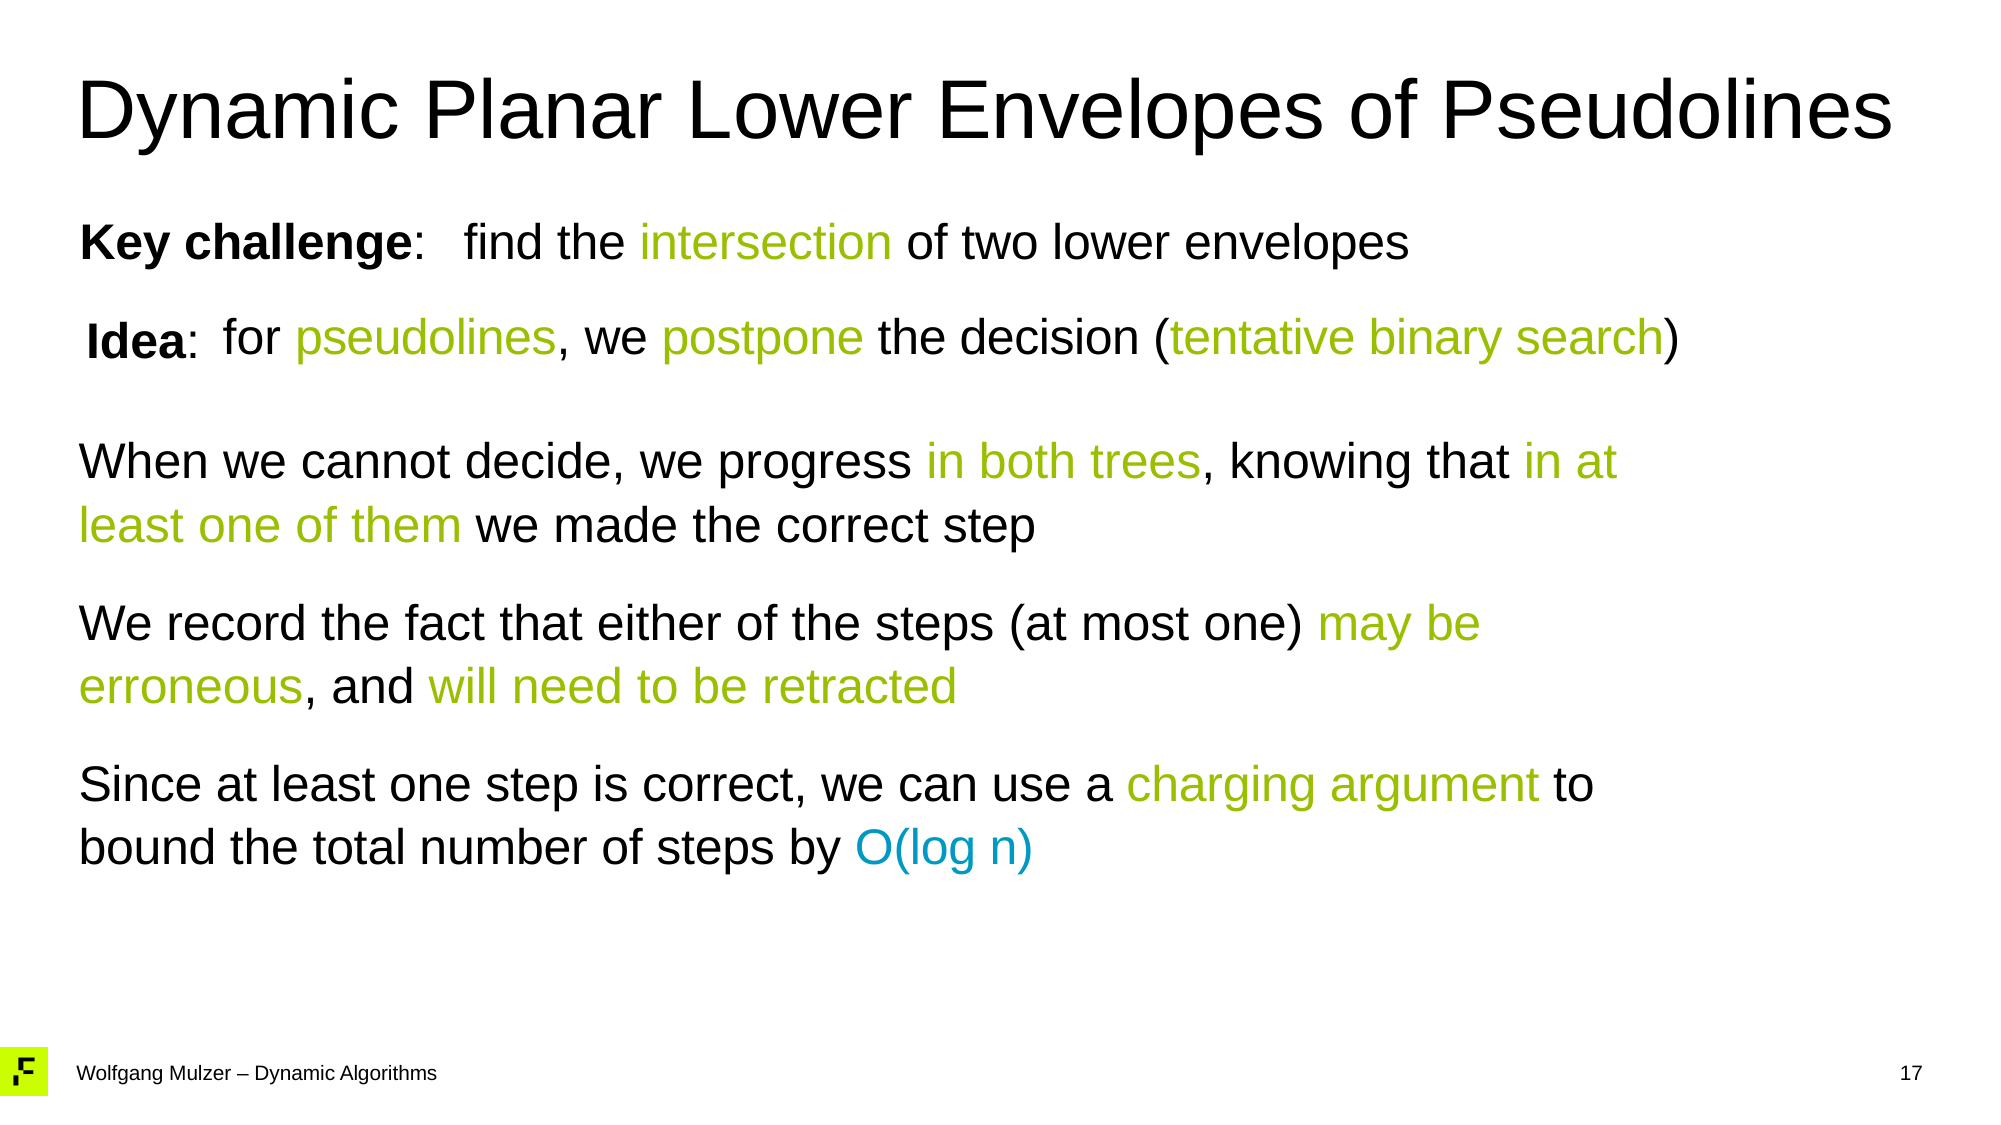

# Dynamic Planar Lower Envelopes of Pseudolines
Key challenge:
find the intersection of two lower envelopes
Idea:
for pseudolines, we postpone the decision (tentative binary search)
When we cannot decide, we progress in both trees, knowing that in at least one of them we made the correct step
We record the fact that either of the steps (at most one) may be erroneous, and will need to be retracted
Since at least one step is correct, we can use a charging argument to bound the total number of steps by O(log n)
17
Wolfgang Mulzer – Dynamic Algorithms